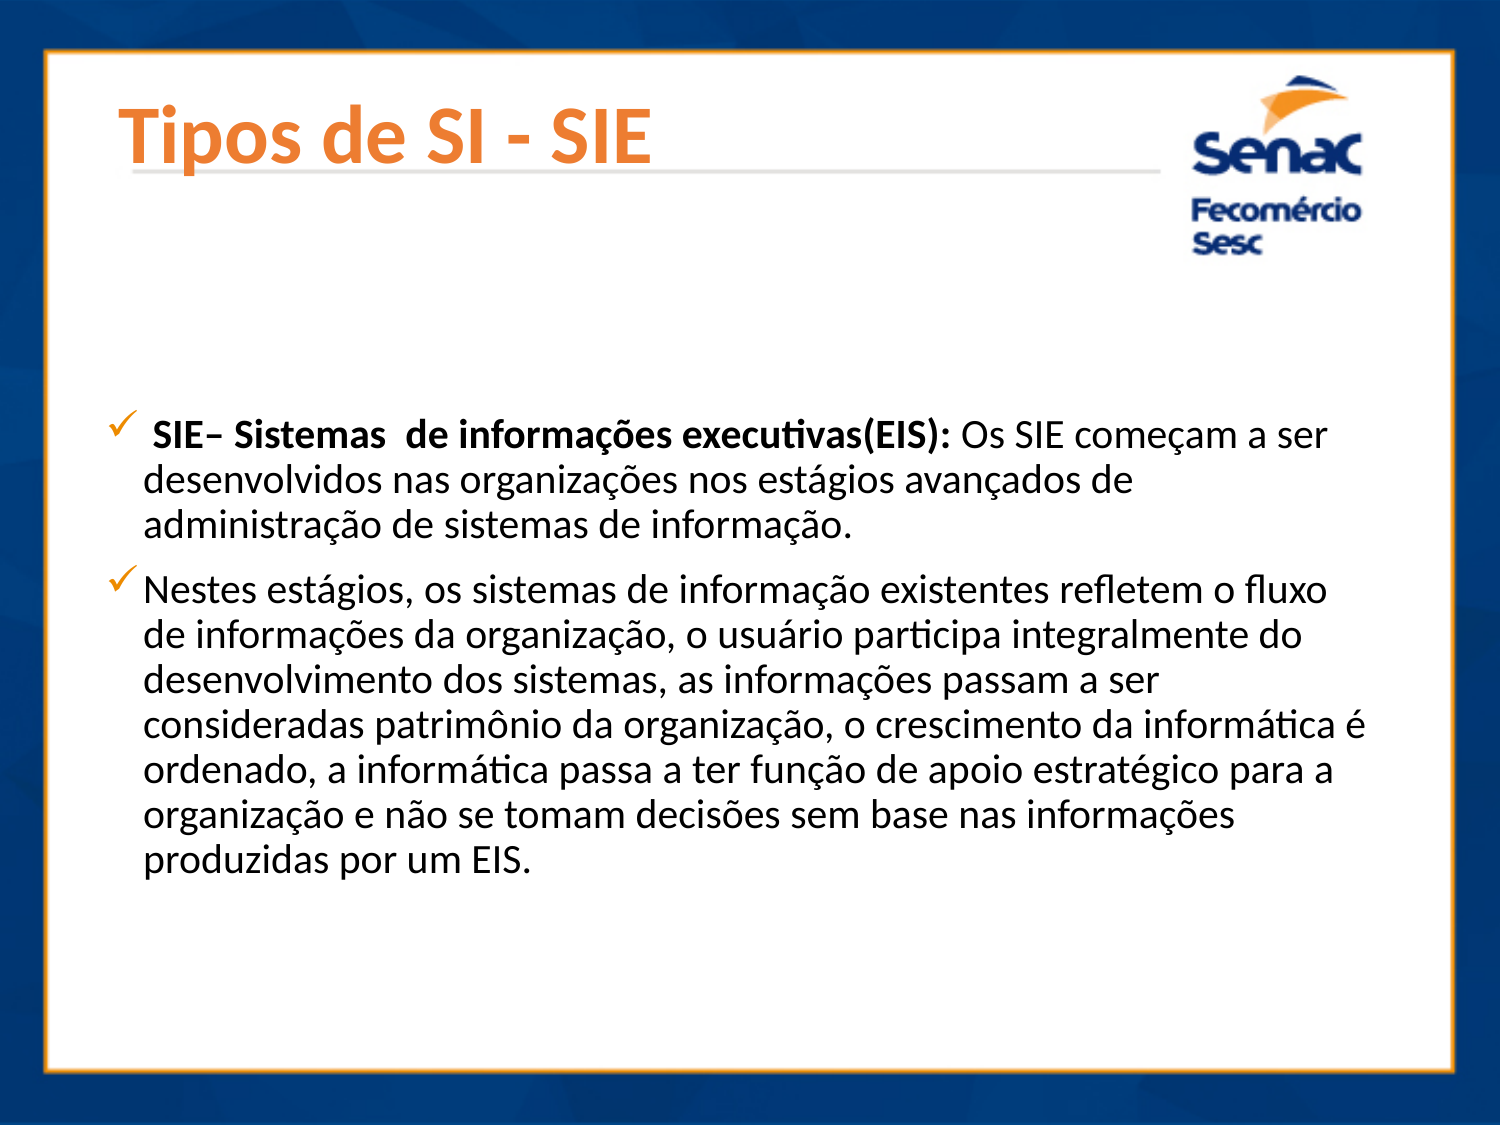

# Tipos de SI - SIE

 SIE– Sistemas  de informações executivas(EIS): Os SIE começam a ser desenvolvidos nas organizações nos estágios avançados de administração de sistemas de informação.
Nestes estágios, os sistemas de informação existentes refletem o fluxo de informações da organização, o usuário participa integralmente do desenvolvimento dos sistemas, as informações passam a ser consideradas patrimônio da organização, o crescimento da informática é ordenado, a informática passa a ter função de apoio estratégico para a organização e não se tomam decisões sem base nas informações produzidas por um EIS.